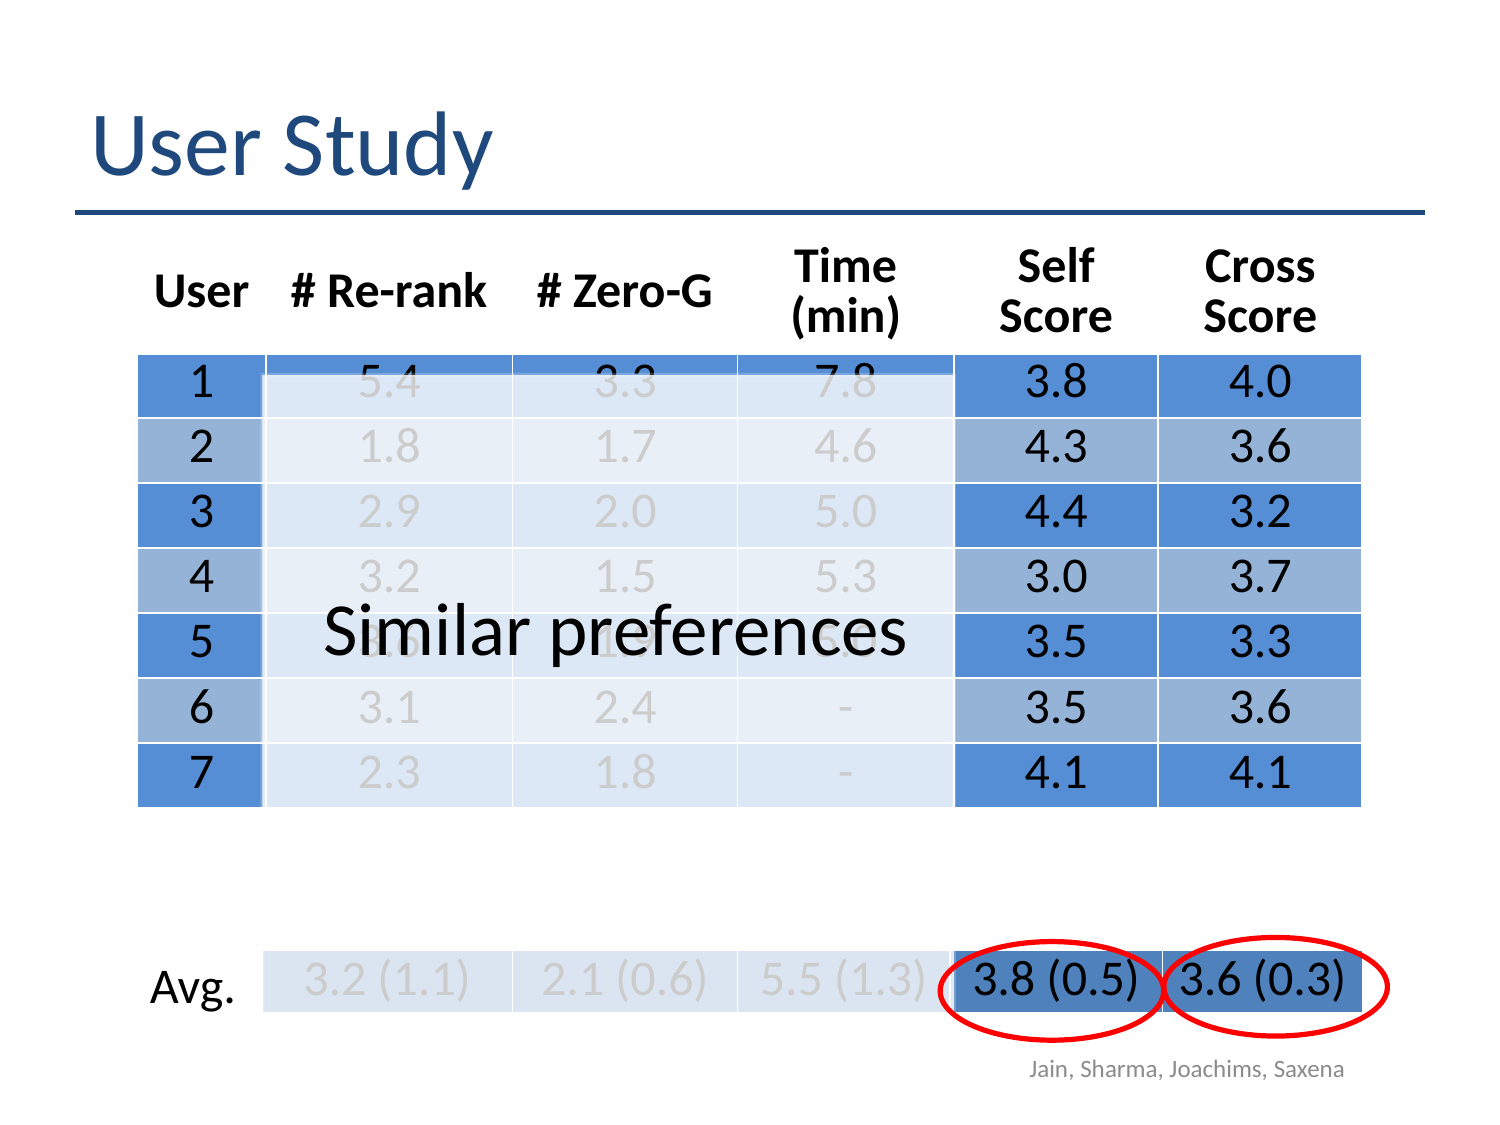

# User Study
| User | # Re-rank | # Zero-G | Time (min) | Self Score | Cross Score |
| --- | --- | --- | --- | --- | --- |
| 1 | 5.4 | 3.3 | 7.8 | 3.8 | 4.0 |
| 2 | 1.8 | 1.7 | 4.6 | 4.3 | 3.6 |
| 3 | 2.9 | 2.0 | 5.0 | 4.4 | 3.2 |
| 4 | 3.2 | 1.5 | 5.3 | 3.0 | 3.7 |
| 5 | 3.6 | 1.9 | 5.0 | 3.5 | 3.3 |
| 6 | 3.1 | 2.4 | - | 3.5 | 3.6 |
| 7 | 2.3 | 1.8 | - | 4.1 | 4.1 |

Similar preferences

Avg.
| 3.2 (1.1) | 2.1 (0.6) | 5.5 (1.3) | 3.8 (0.5) | 3.6 (0.3) |
| --- | --- | --- | --- | --- |
Jain, Sharma, Joachims, Saxena